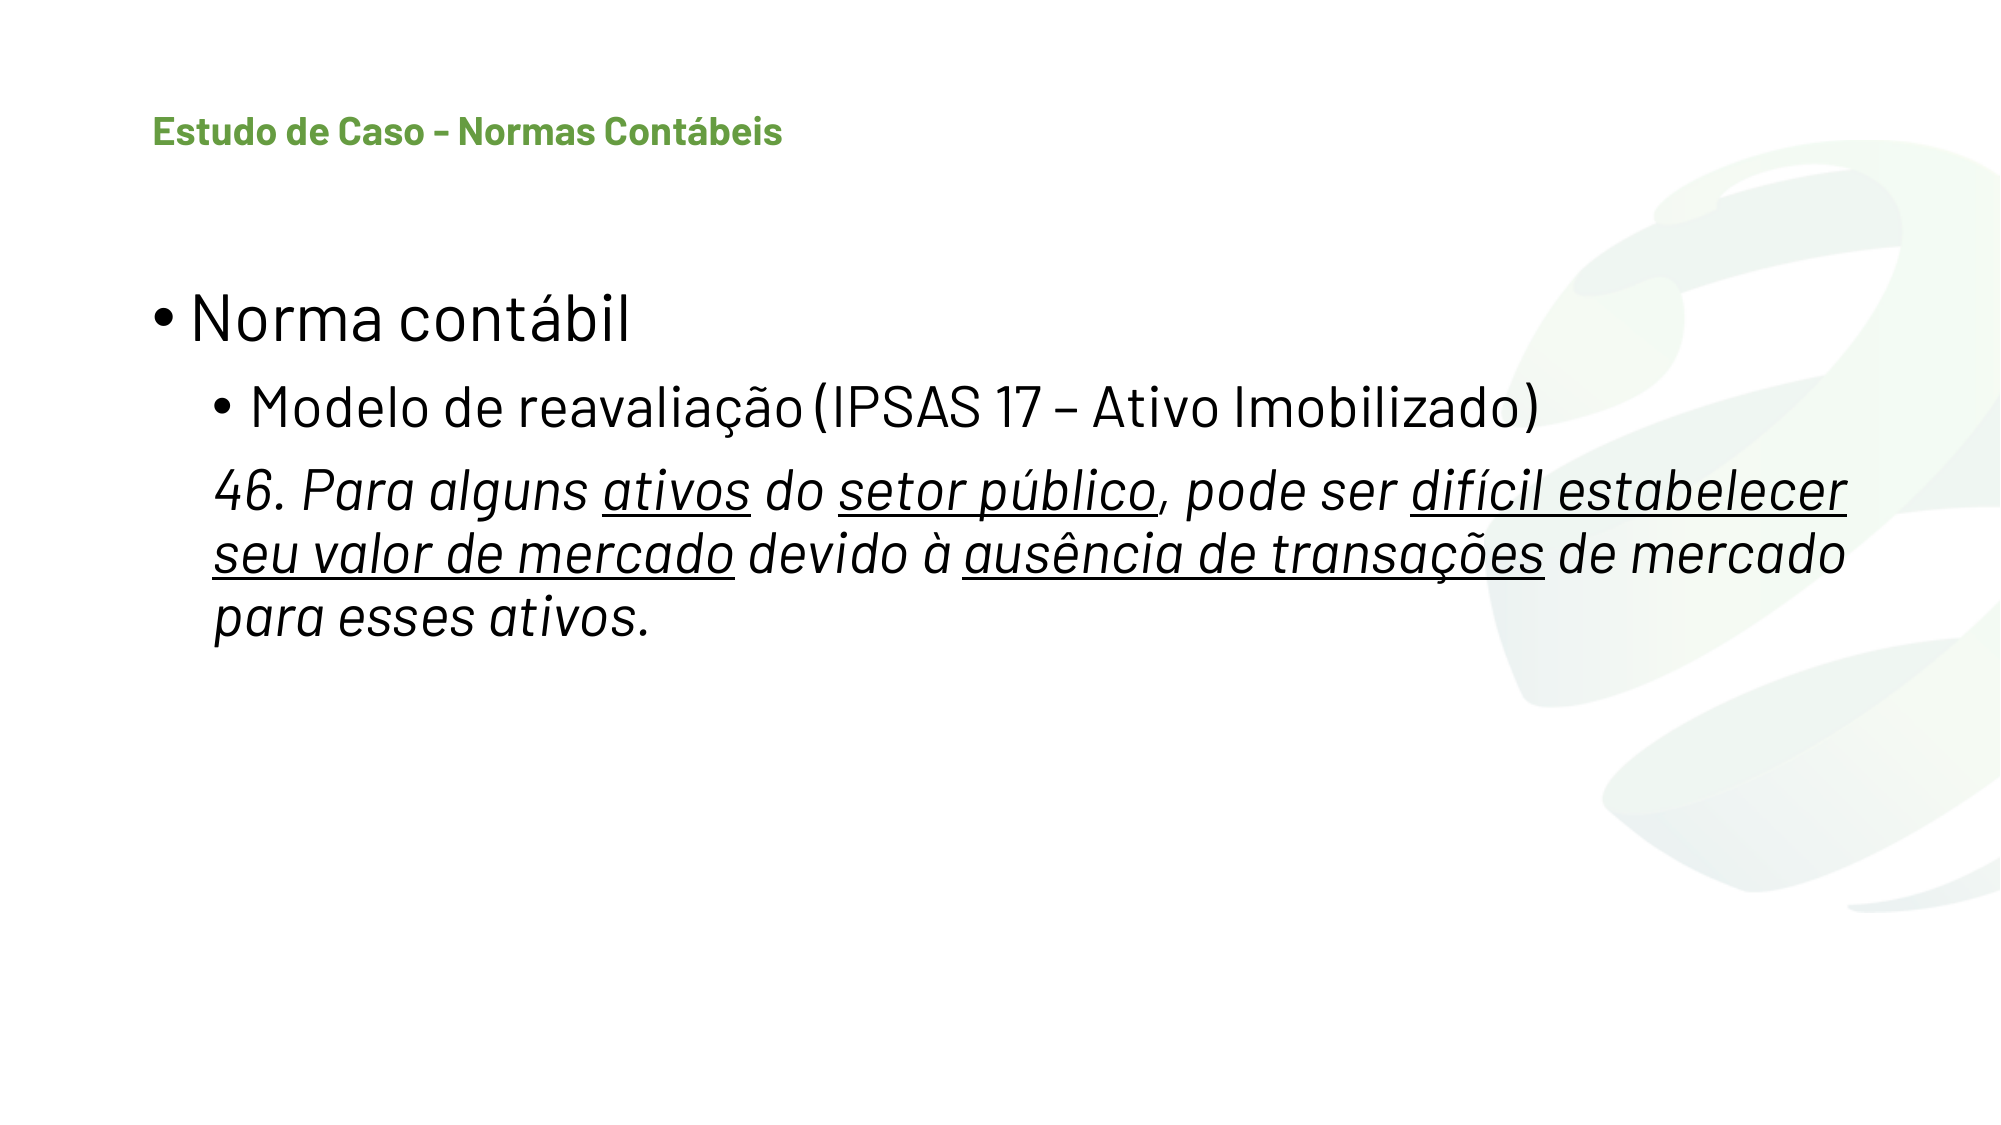

# Estudo de Caso - Normas Contábeis
Norma contábil
Modelo de reavaliação (IPSAS 17 – Ativo Imobilizado)
46. Para alguns ativos do setor público, pode ser difícil estabelecer seu valor de mercado devido à ausência de transações de mercado para esses ativos.